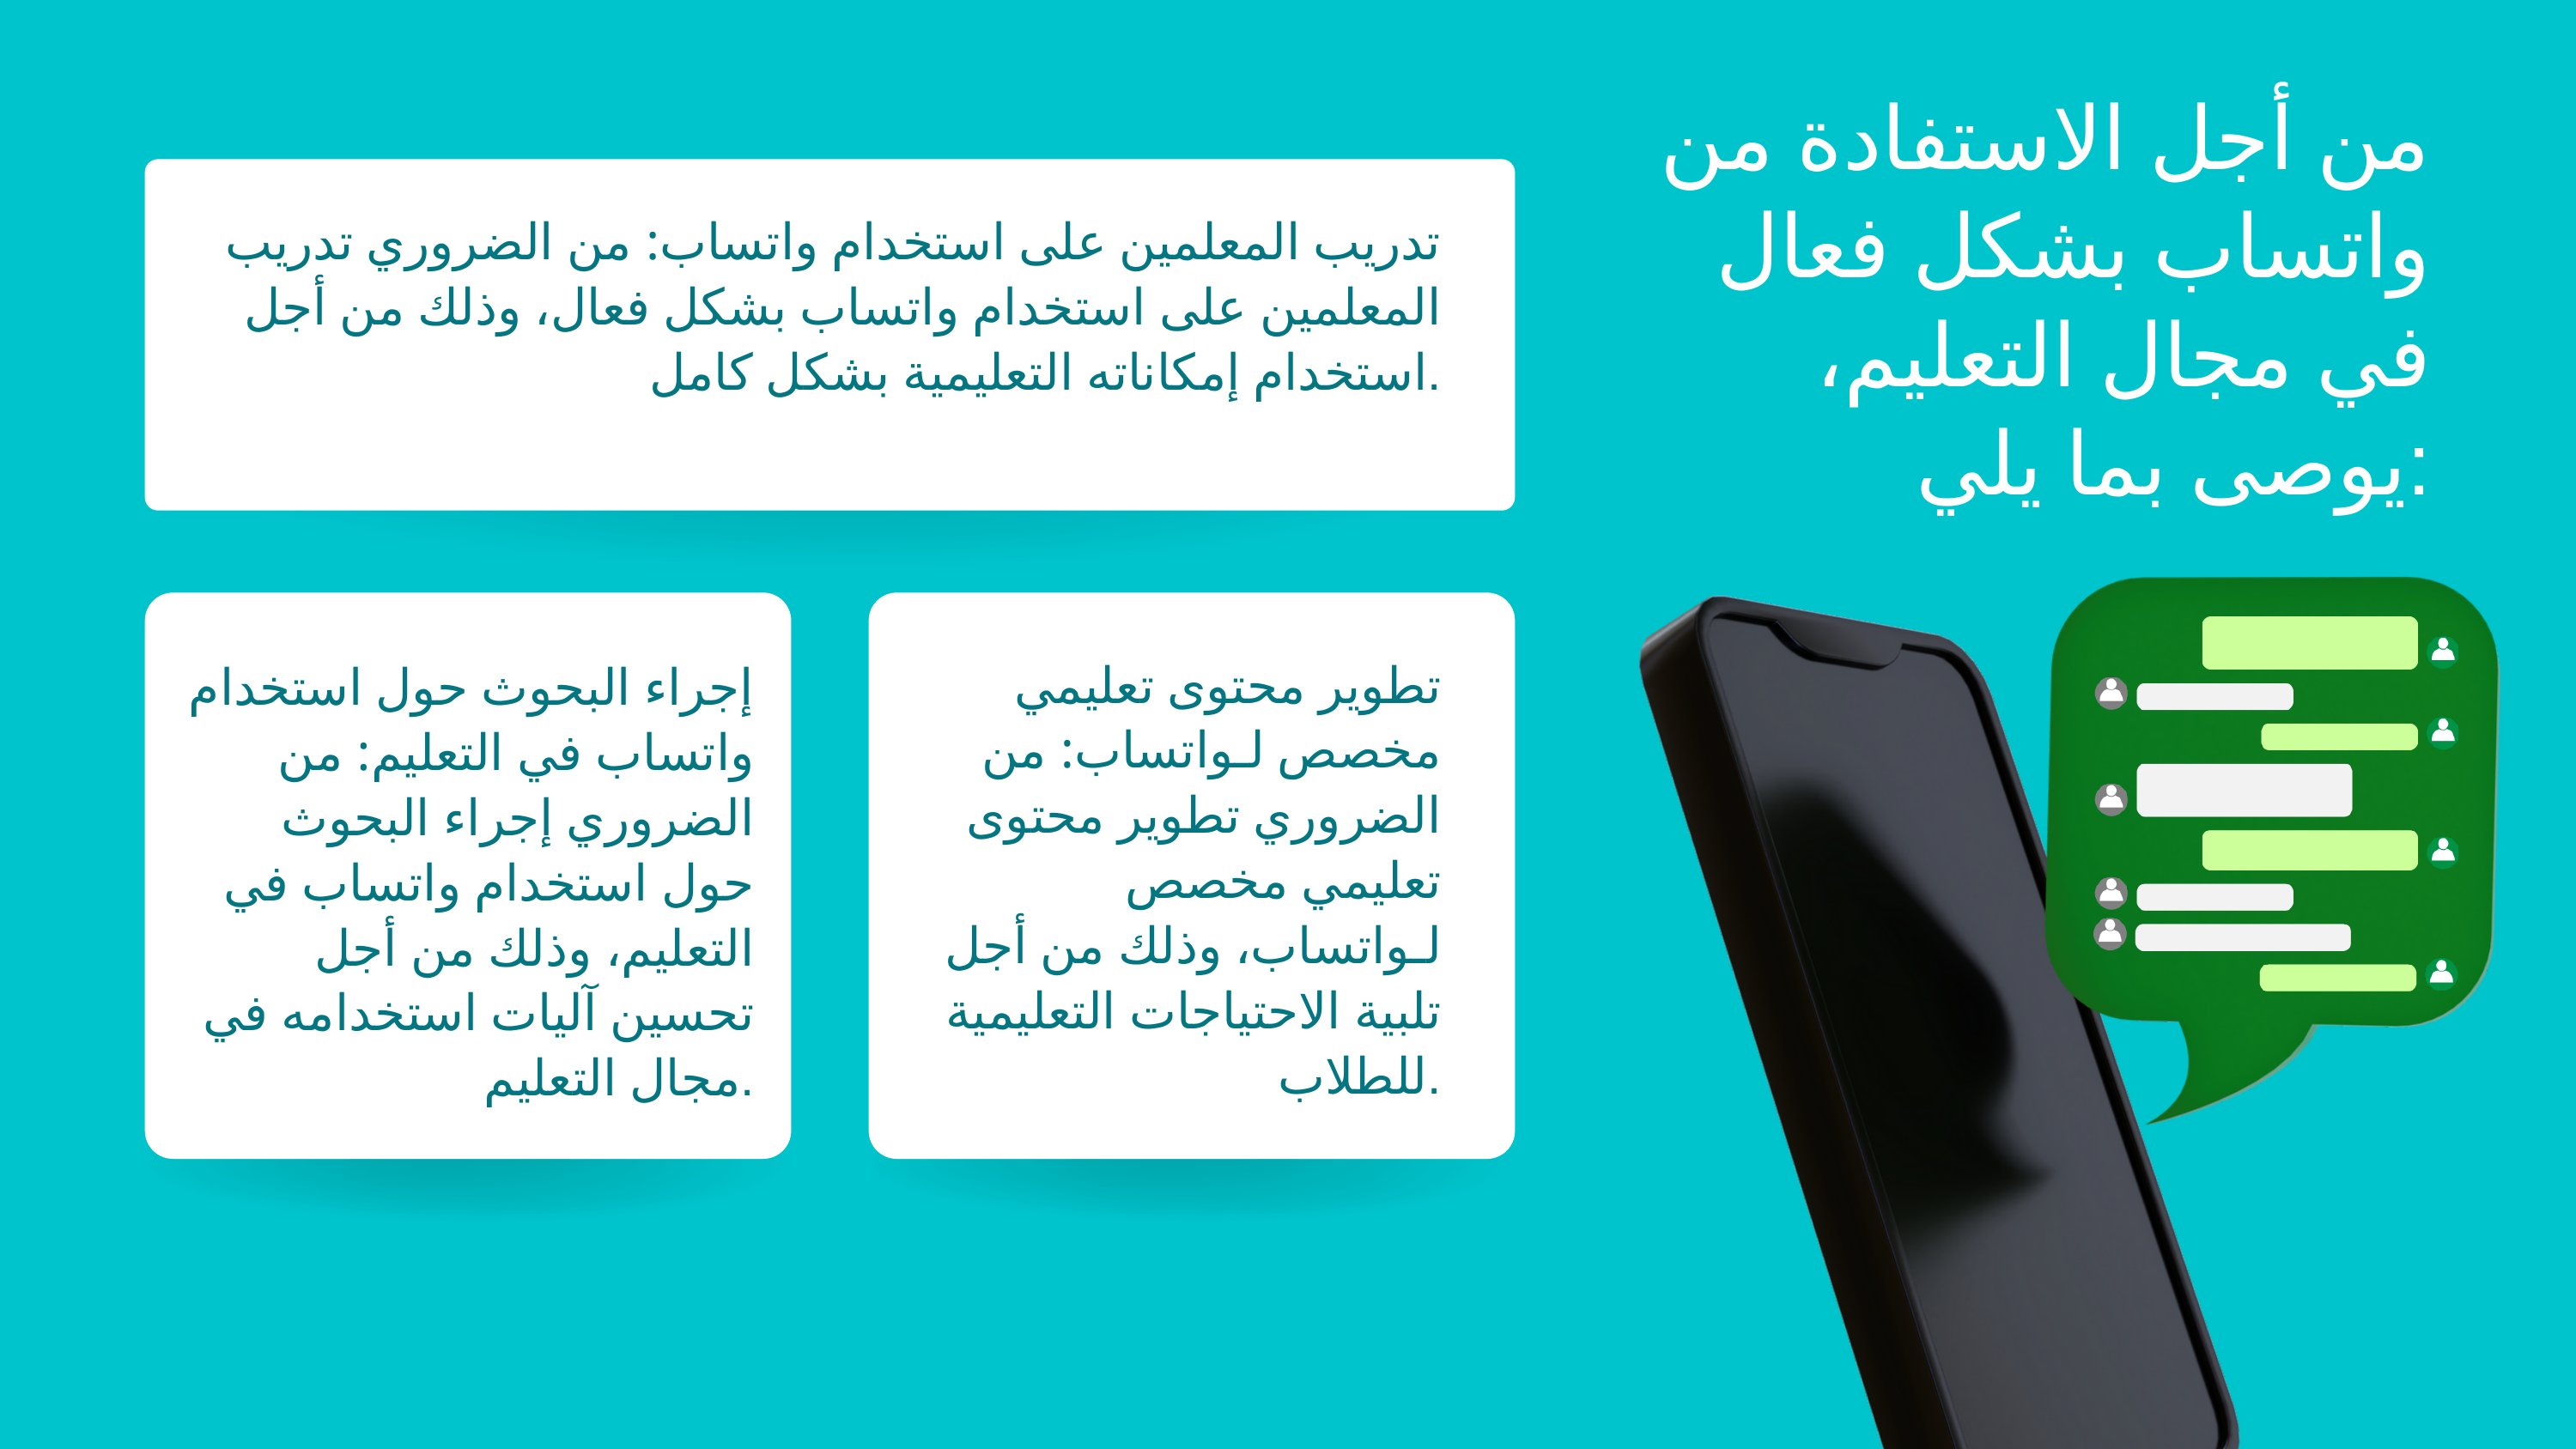

من أجل الاستفادة من واتساب بشكل فعال في مجال التعليم، يوصى بما يلي:

تدريب المعلمين على استخدام واتساب: من الضروري تدريب المعلمين على استخدام واتساب بشكل فعال، وذلك من أجل استخدام إمكاناته التعليمية بشكل كامل.

تطوير محتوى تعليمي مخصص لـواتساب: من الضروري تطوير محتوى تعليمي مخصص لـواتساب، وذلك من أجل تلبية الاحتياجات التعليمية للطلاب.
إجراء البحوث حول استخدام واتساب في التعليم: من الضروري إجراء البحوث حول استخدام واتساب في التعليم، وذلك من أجل تحسين آليات استخدامه في مجال التعليم.